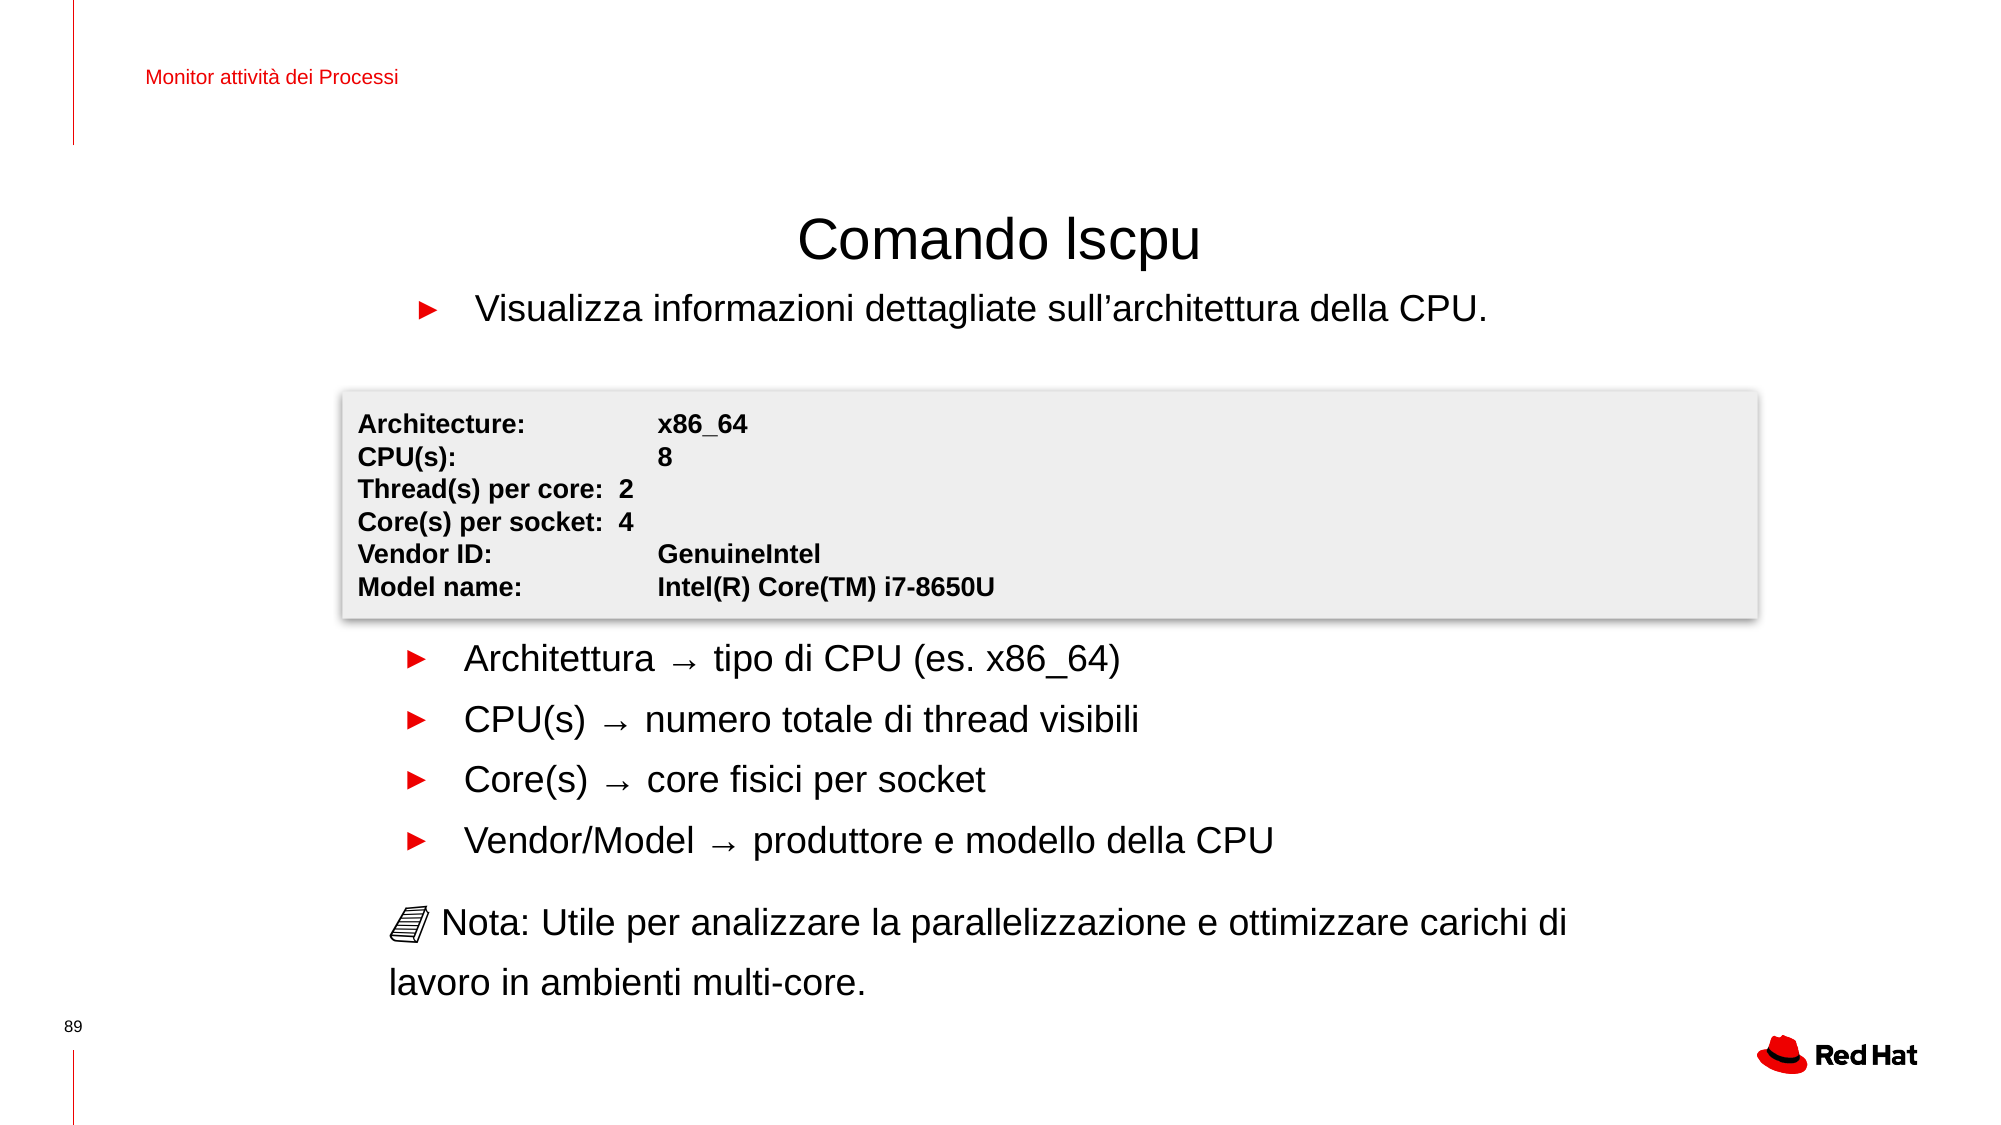

Monitor attività dei Processi
# Comando lscpu
Visualizza informazioni dettagliate sull’architettura della CPU.
Architecture:    	x86_64
CPU(s):          	8
Thread(s) per core:  2
Core(s) per socket:  4
Vendor ID:       	GenuineIntel
Model name:      	Intel(R) Core(TM) i7-8650U

Architettura → tipo di CPU (es. x86_64)
CPU(s) → numero totale di thread visibili
Core(s) → core fisici per socket
Vendor/Model → produttore e modello della CPU
📘 Nota: Utile per analizzare la parallelizzazione e ottimizzare carichi di lavoro in ambienti multi-core.
89